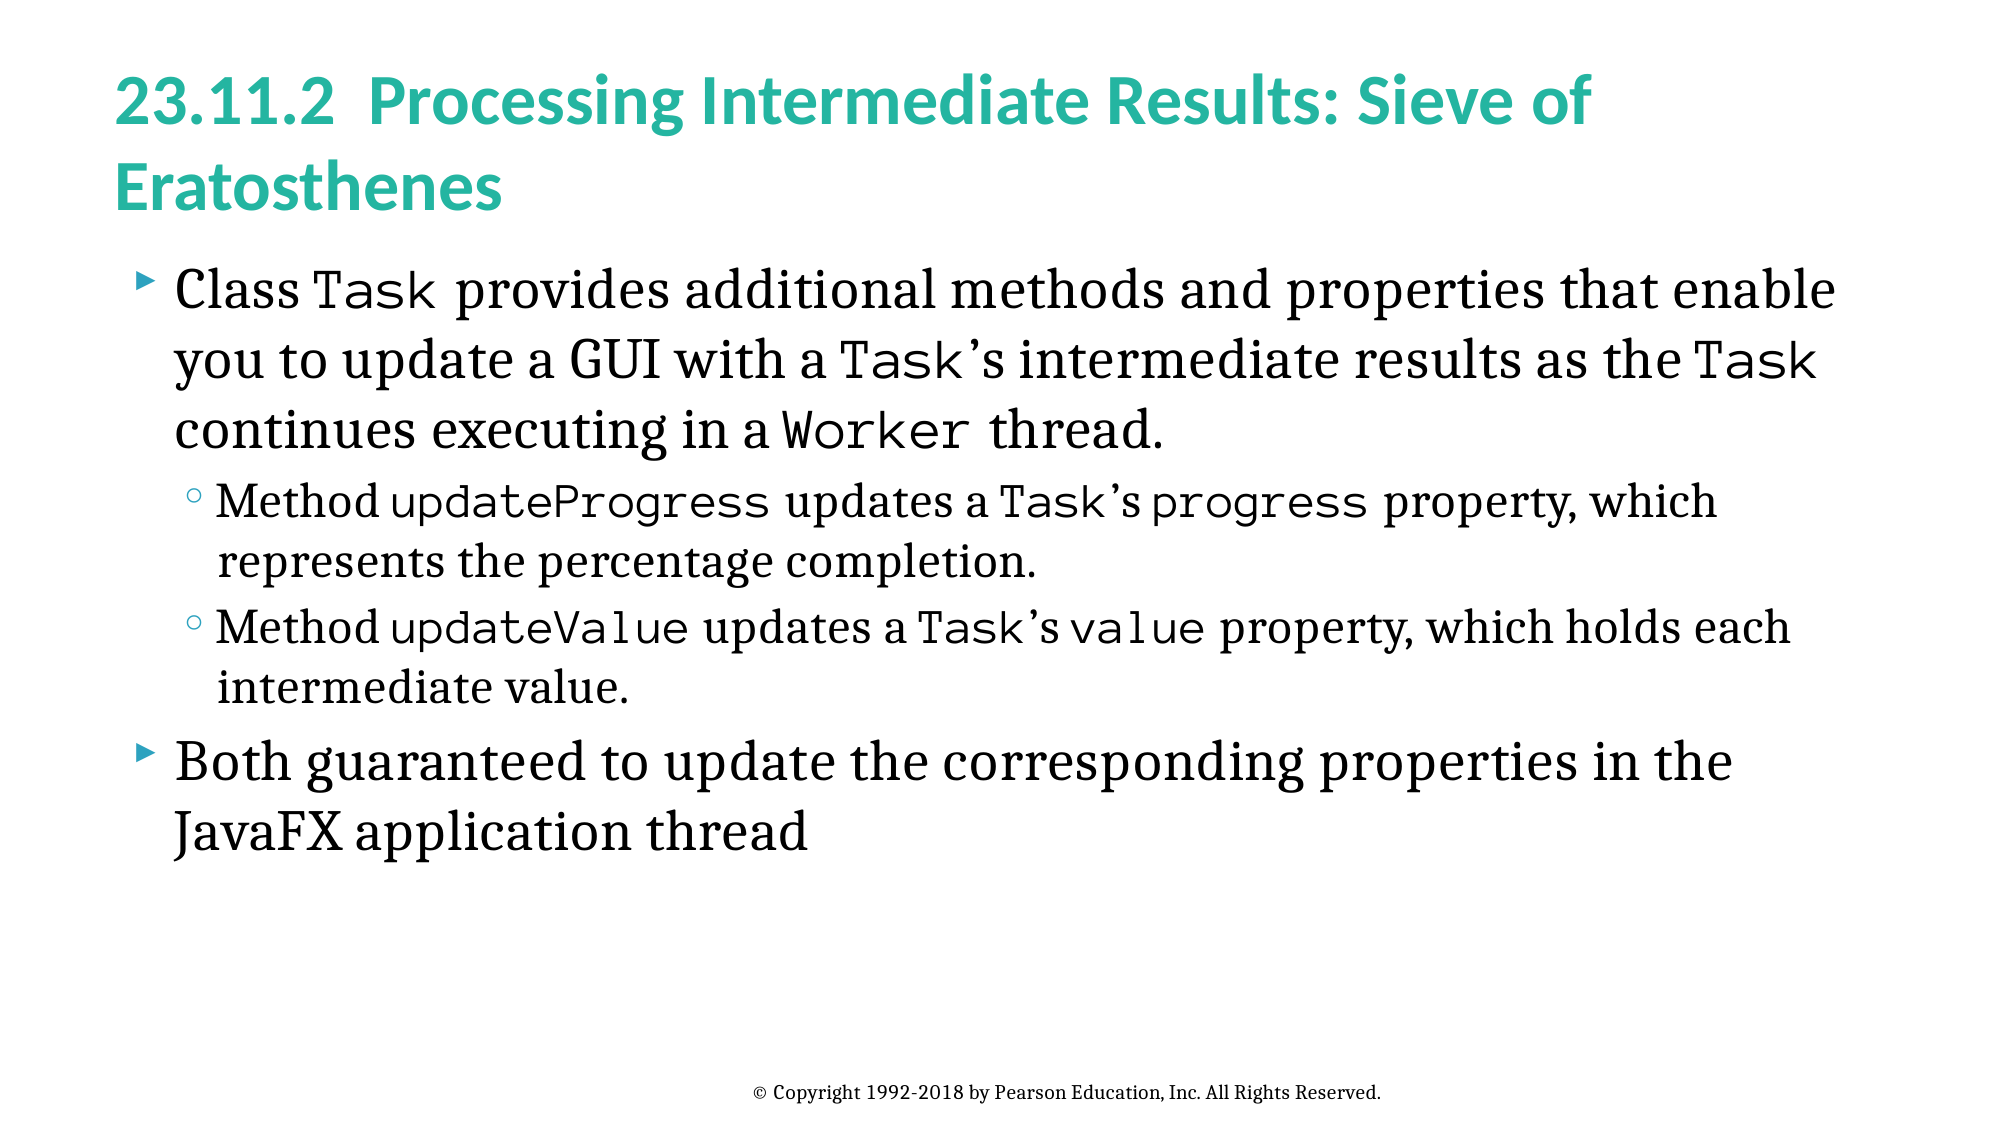

# 23.11.2  Processing Intermediate Results: Sieve of Eratosthenes
Class Task provides additional methods and properties that enable you to update a GUI with a Task’s intermediate results as the Task continues executing in a Worker thread.
Method updateProgress updates a Task’s progress property, which represents the percentage completion.
Method updateValue updates a Task’s value property, which holds each intermediate value.
Both guaranteed to update the corresponding properties in the JavaFX application thread
© Copyright 1992-2018 by Pearson Education, Inc. All Rights Reserved.